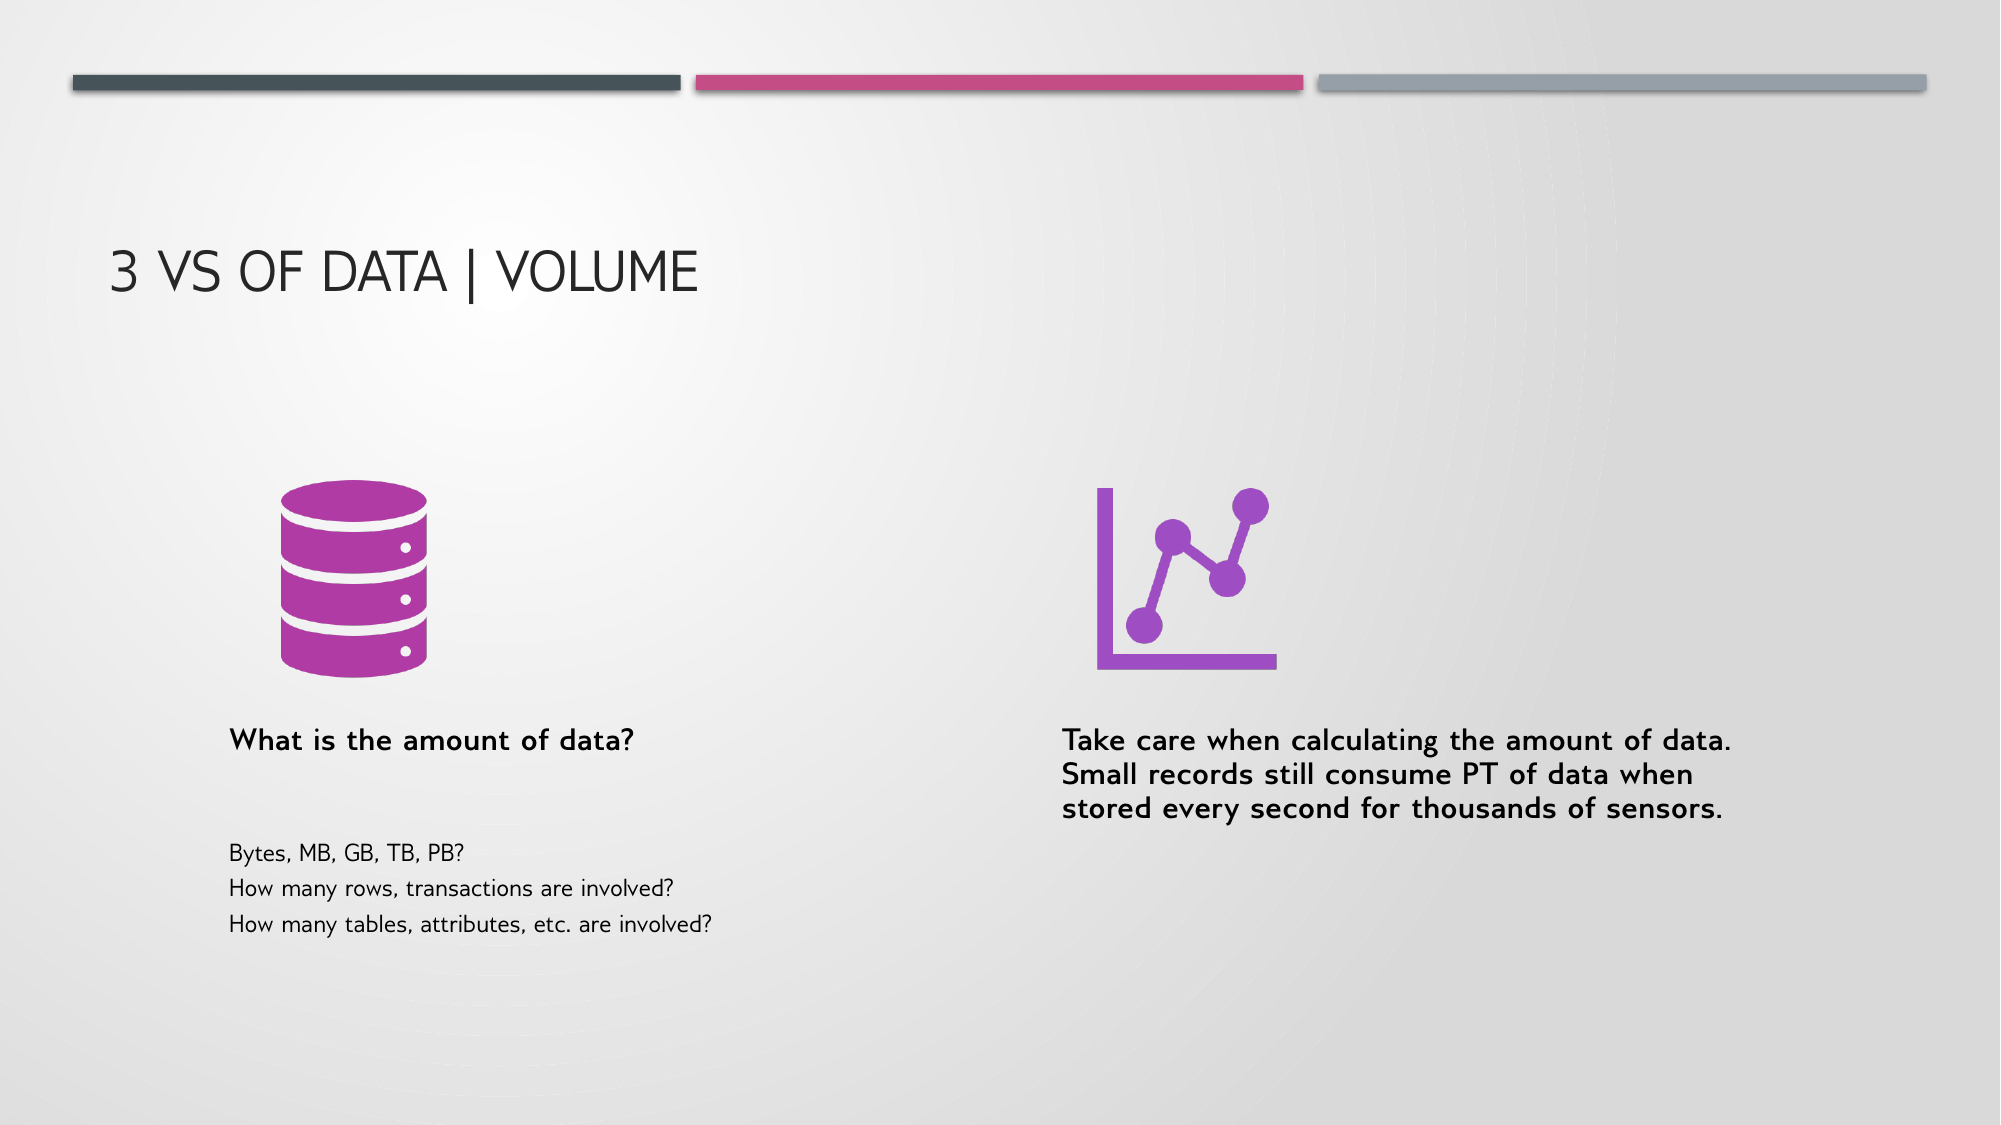

# 3 Vs of Data | volume
What is the amount of data?
Bytes, MB, GB, TB, PB?
How many rows, transactions are involved?
How many tables, attributes, etc. are involved?
Take care when calculating the amount of data. Small records still consume PT of data when stored every second for thousands of sensors.